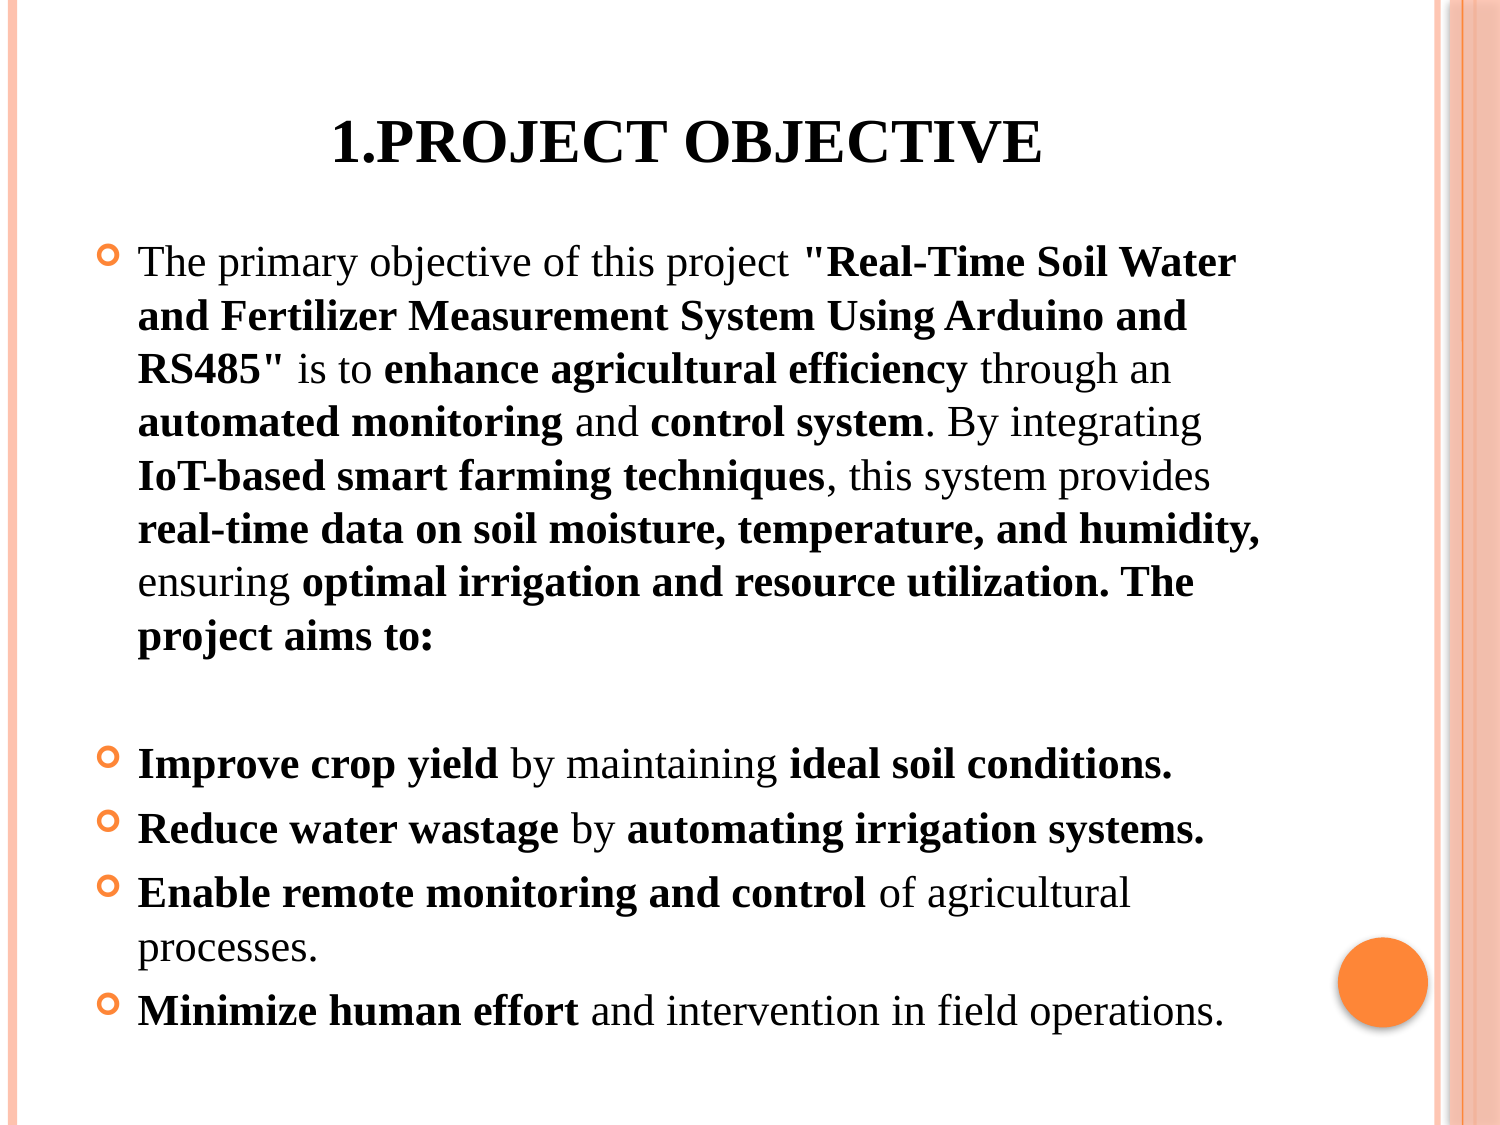

# 1.PROJECT OBJECTIVE
The primary objective of this project "Real-Time Soil Water and Fertilizer Measurement System Using Arduino and RS485" is to enhance agricultural efficiency through an automated monitoring and control system. By integrating IoT-based smart farming techniques, this system provides real-time data on soil moisture, temperature, and humidity, ensuring optimal irrigation and resource utilization. The project aims to:

Improve crop yield by maintaining ideal soil conditions.
Reduce water wastage by automating irrigation systems.
Enable remote monitoring and control of agricultural processes.
Minimize human effort and intervention in field operations.